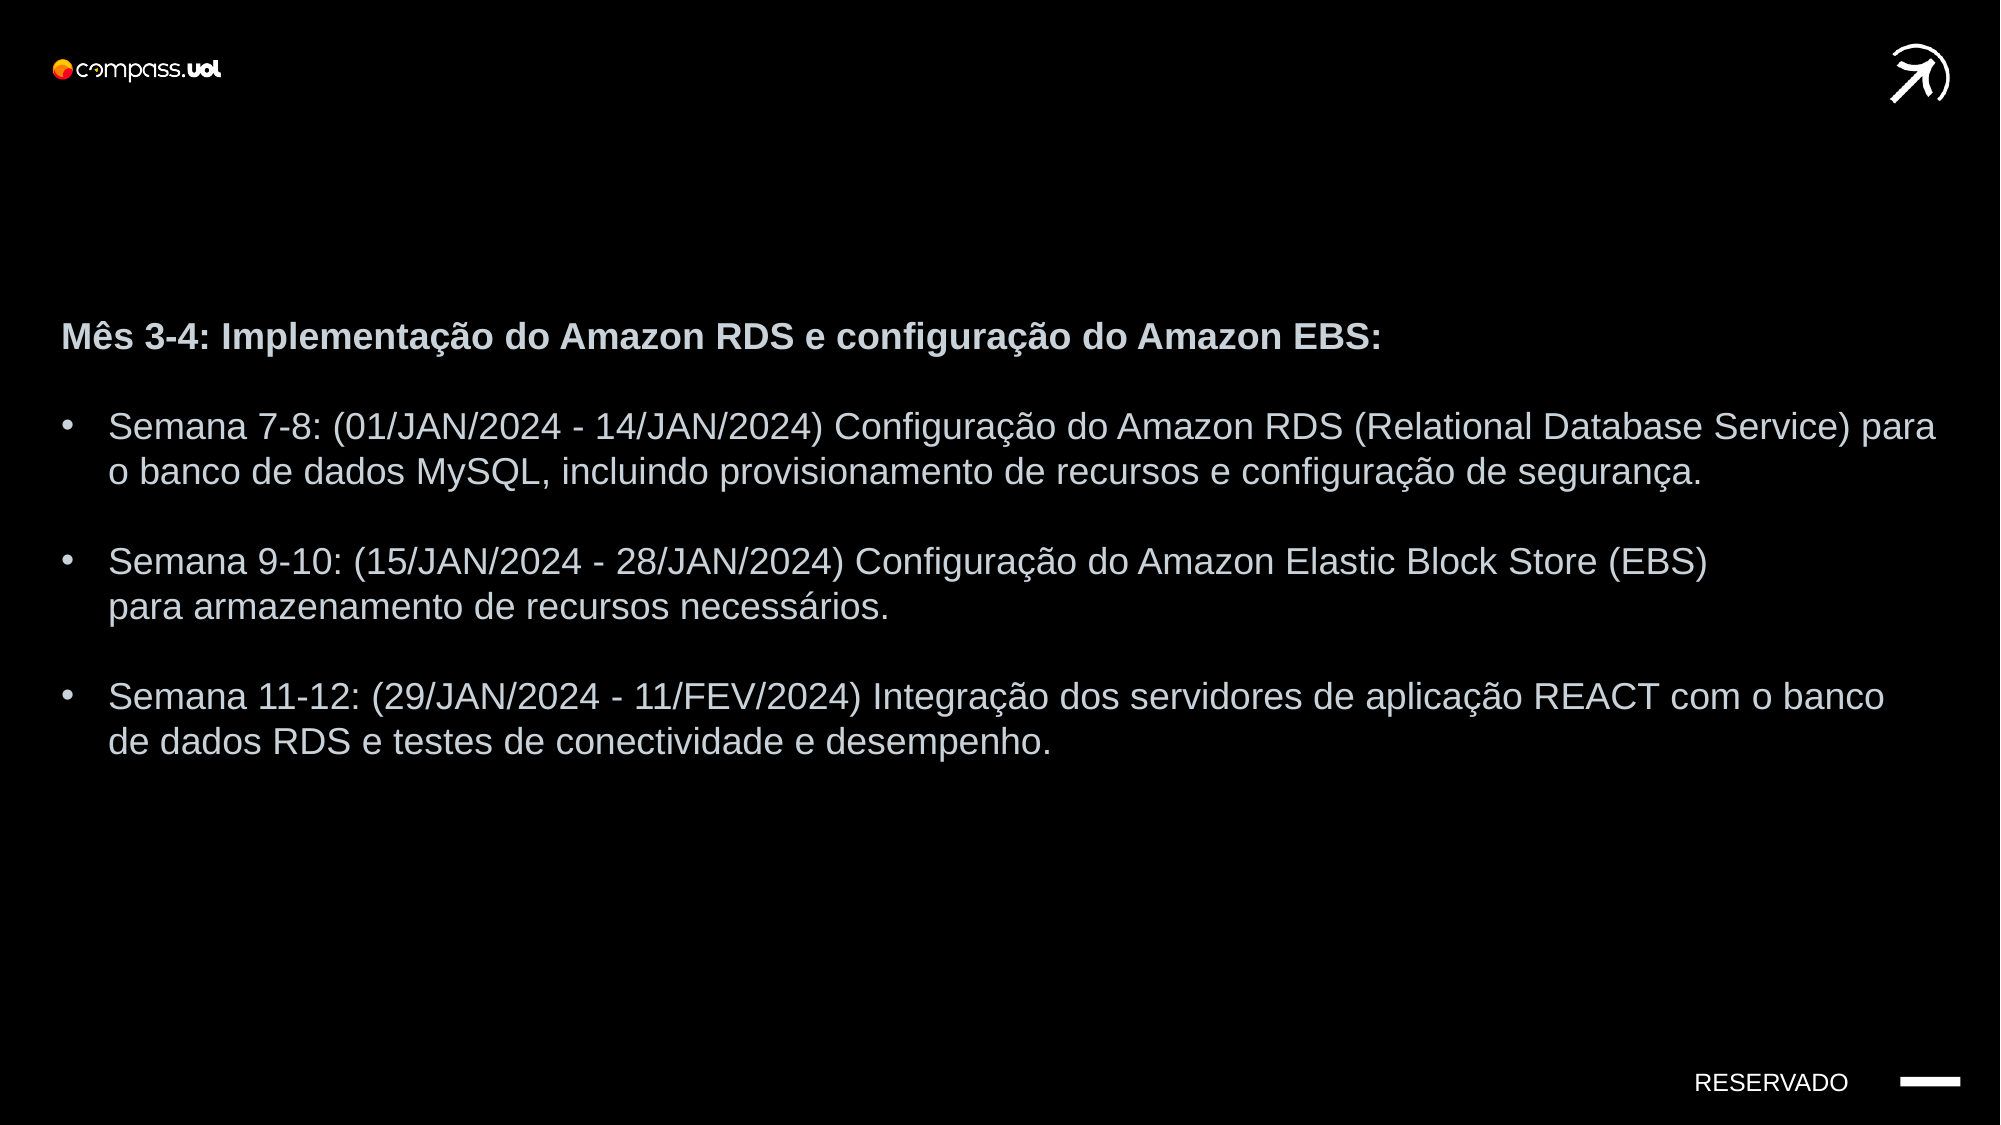

Mês 3-4: Implementação do Amazon RDS e configuração do Amazon EBS:

Semana 7-8: (01/JAN/2024 - 14/JAN/2024) Configuração do Amazon RDS (Relational Database Service) para o banco de dados MySQL, incluindo provisionamento de recursos e configuração de segurança.

Semana 9-10: (15/JAN/2024 - 28/JAN/2024) Configuração do Amazon Elastic Block Store (EBS) para armazenamento de recursos necessários.

Semana 11-12: (29/JAN/2024 - 11/FEV/2024) Integração dos servidores de aplicação REACT com o banco de dados RDS e testes de conectividade e desempenho.

RESERVADO